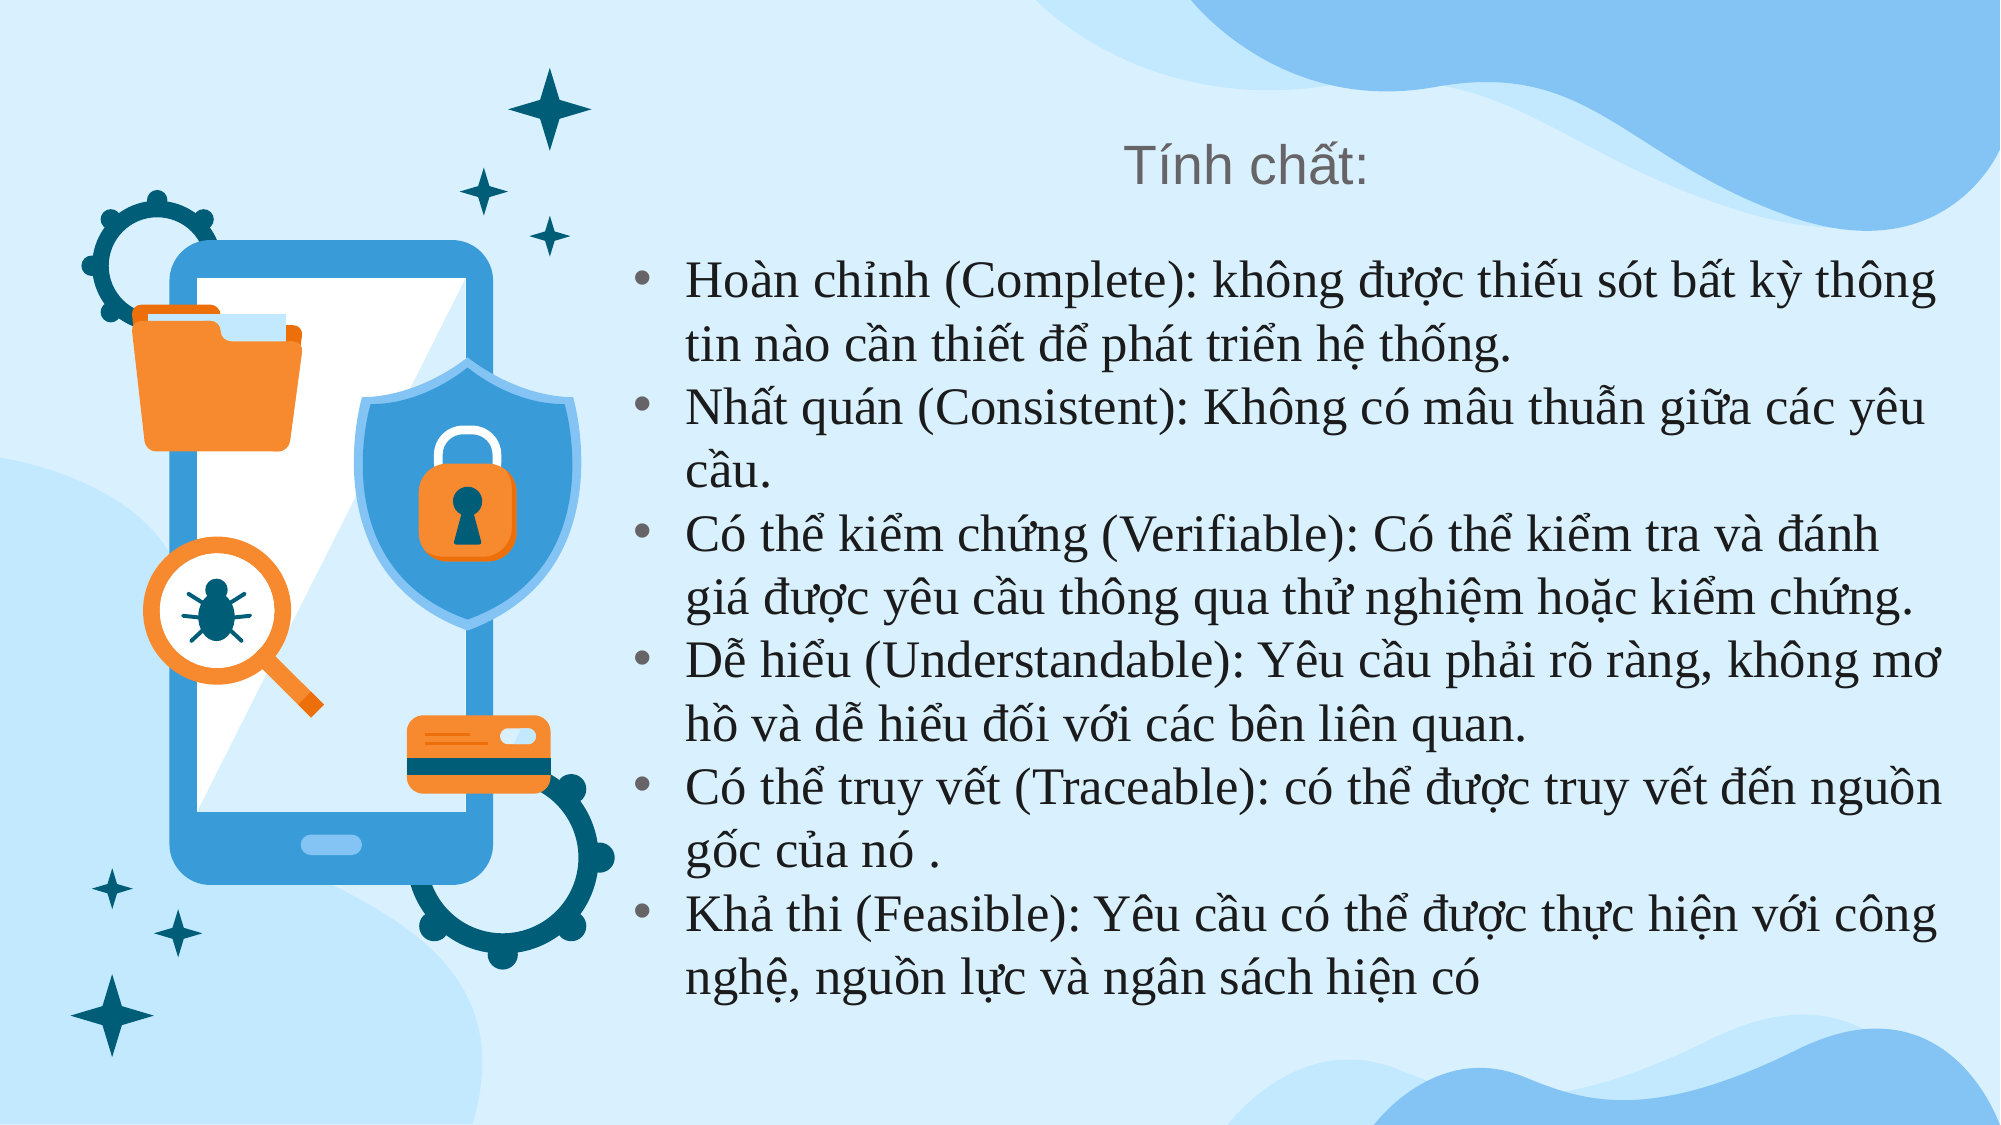

Tính chất:
Hoàn chỉnh (Complete): không được thiếu sót bất kỳ thông tin nào cần thiết để phát triển hệ thống.
Nhất quán (Consistent): Không có mâu thuẫn giữa các yêu cầu.
Có thể kiểm chứng (Verifiable): Có thể kiểm tra và đánh giá được yêu cầu thông qua thử nghiệm hoặc kiểm chứng.
Dễ hiểu (Understandable): Yêu cầu phải rõ ràng, không mơ hồ và dễ hiểu đối với các bên liên quan.
Có thể truy vết (Traceable): có thể được truy vết đến nguồn gốc của nó .
Khả thi (Feasible): Yêu cầu có thể được thực hiện với công nghệ, nguồn lực và ngân sách hiện có